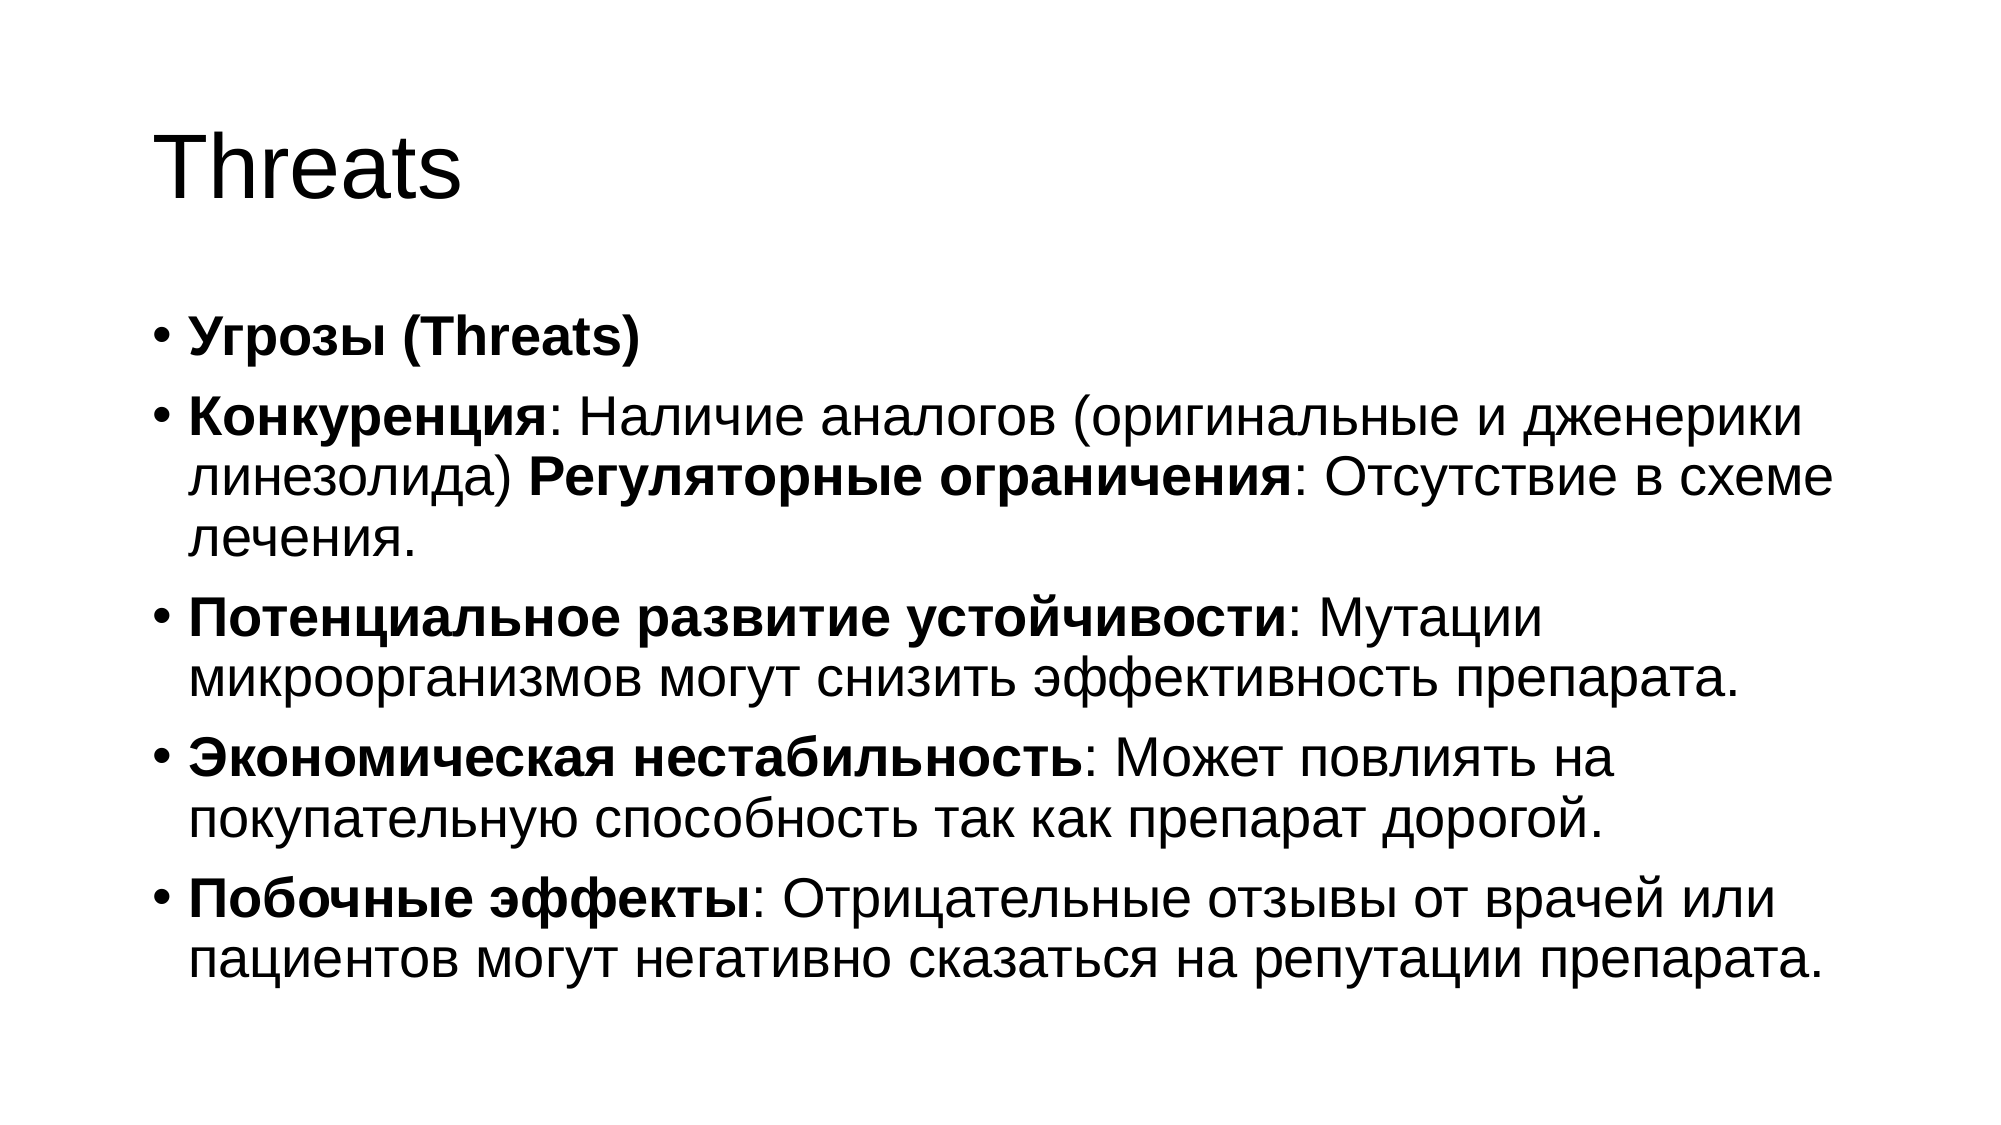

# Threats
Угрозы (Threats)
Конкуренция: Наличие аналогов (оригинальные и дженерики линезолида) Регуляторные ограничения: Отсутствие в схеме лечения.
Потенциальное развитие устойчивости: Мутации микроорганизмов могут снизить эффективность препарата.
Экономическая нестабильность: Может повлиять на покупательную способность так как препарат дорогой.
Побочные эффекты: Отрицательные отзывы от врачей или пациентов могут негативно сказаться на репутации препарата.